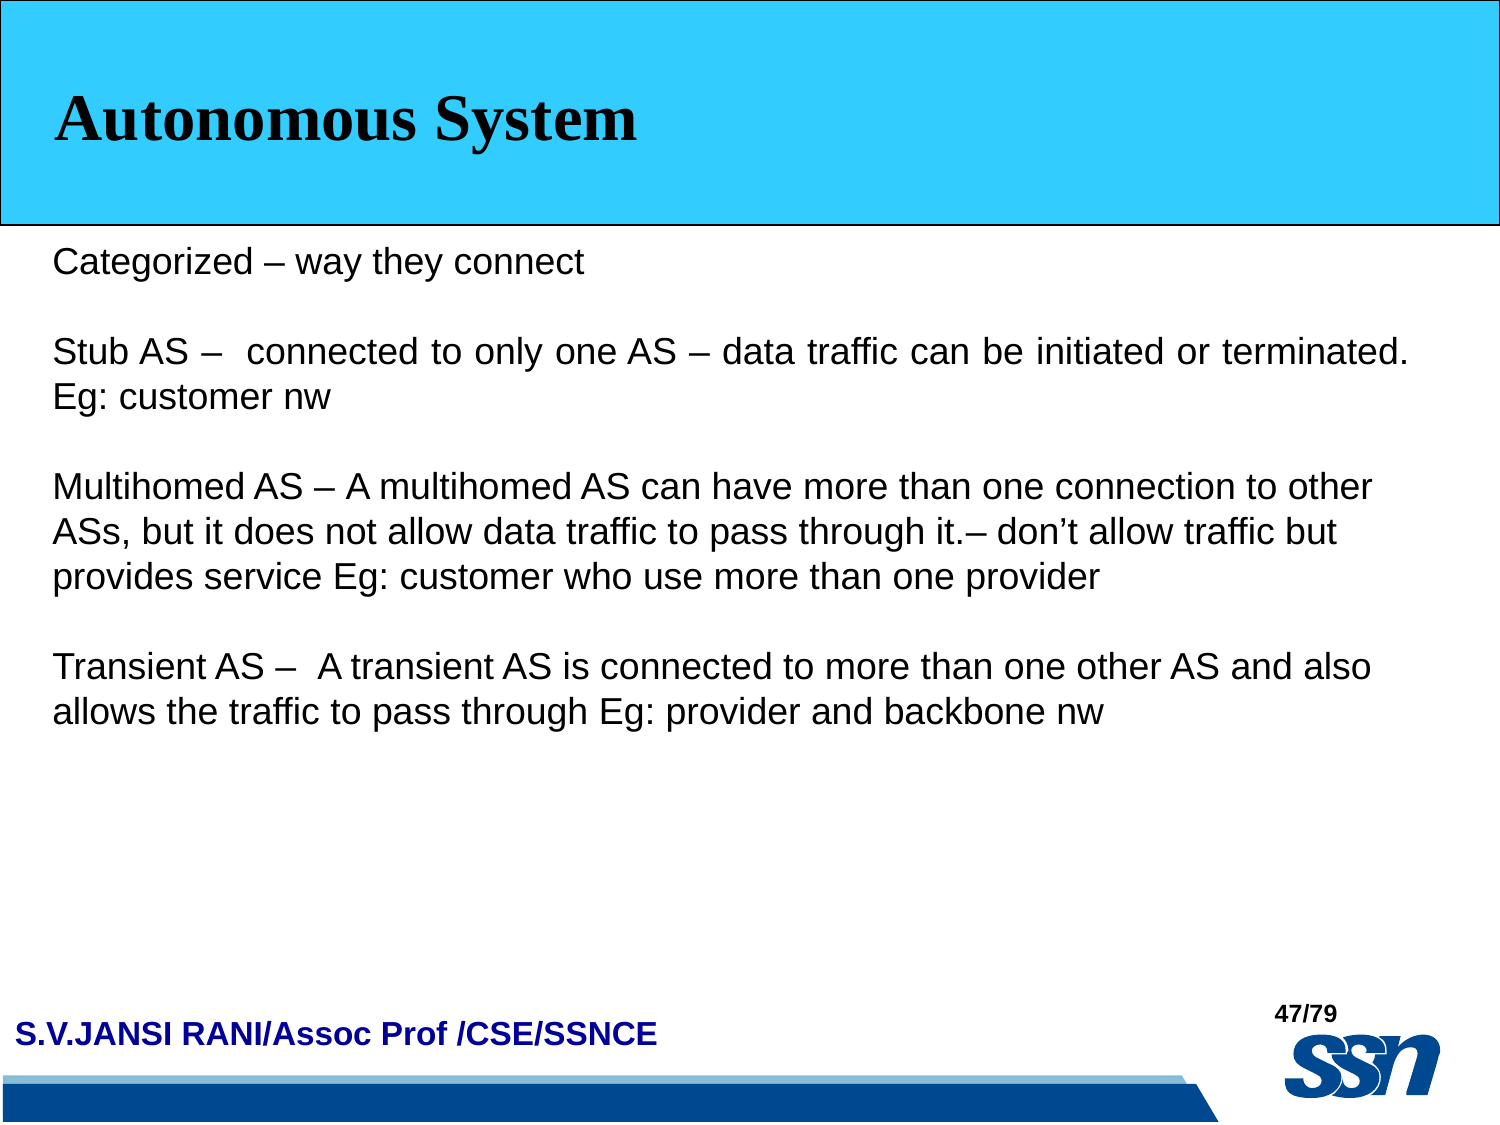

Autonomous System
Categorized – way they connect

Stub AS –  connected to only one AS – data traffic can be initiated or terminated. Eg: customer nw

Multihomed AS – A multihomed AS can have more than one connection to other
ASs, but it does not allow data traffic to pass through it.– don’t allow traffic but provides service Eg: customer who use more than one provider

Transient AS –  A transient AS is connected to more than one other AS and also
allows the traffic to pass through Eg: provider and backbone nw